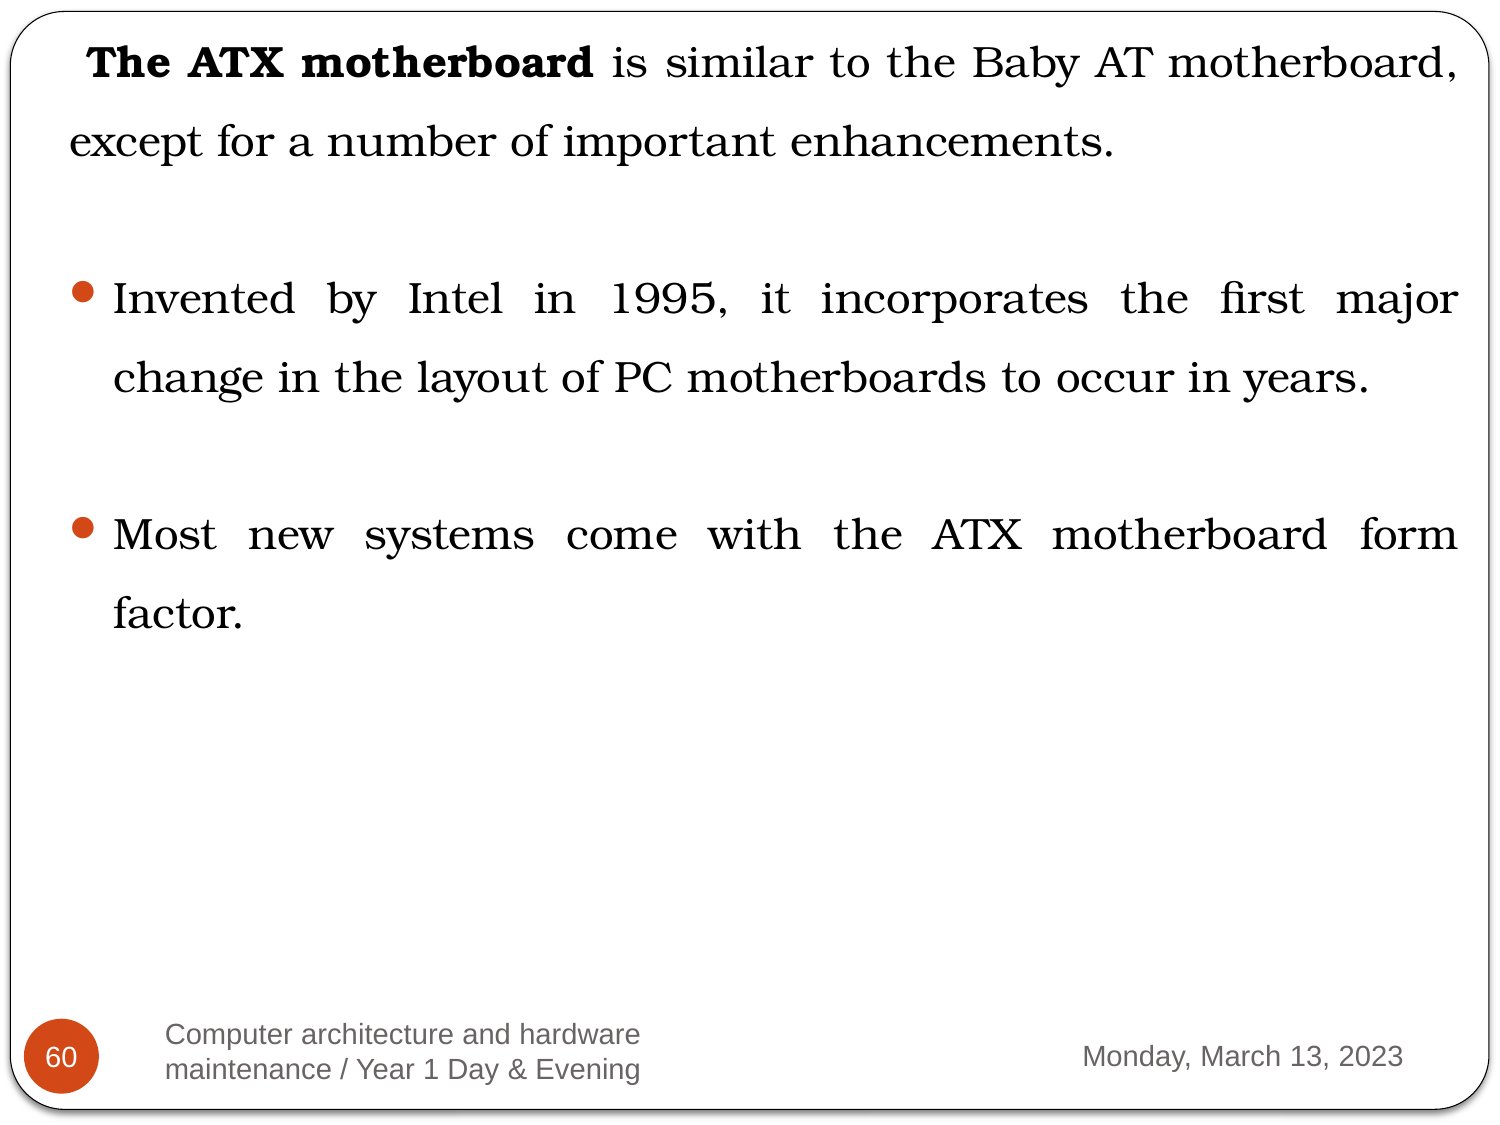

The ATX motherboard is similar to the Baby AT motherboard, except for a number of important enhancements.

Invented by Intel in 1995, it incorporates the first major change in the layout of PC motherboards to occur in years.

Most new systems come with the ATX motherboard form factor.

Computer architecture and hardware maintenance / Year 1 Day & Evening
Monday, March 13, 2023
60